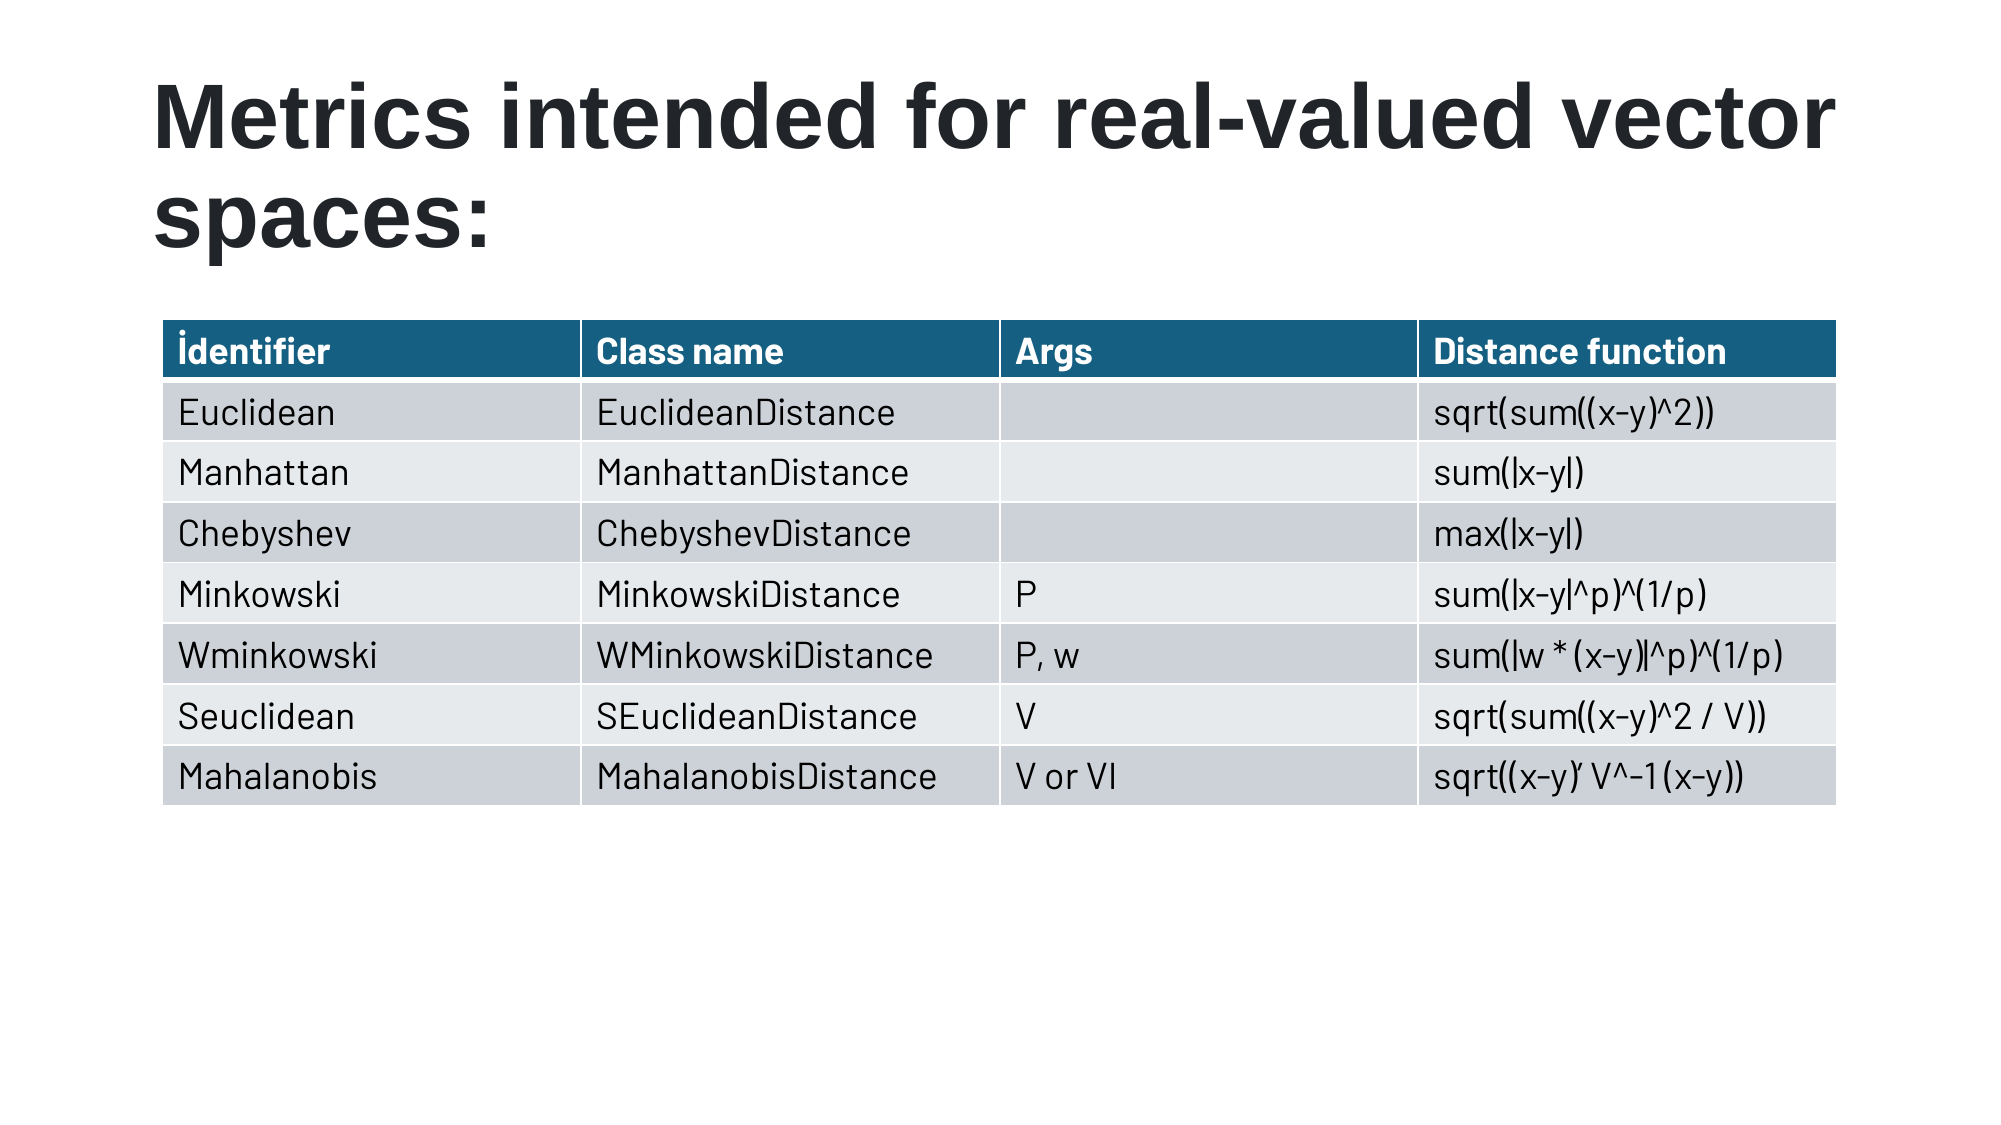

# Metrics intended for real-valued vector spaces:
| İdentifier | Class name | Args | Distance function |
| --- | --- | --- | --- |
| Euclidean | EuclideanDistance |  | sqrt(sum((x-y)^2)) |
| Manhattan | ManhattanDistance |  | sum(|x-y|) |
| Chebyshev | ChebyshevDistance |  | max(|x-y|) |
| Minkowski | MinkowskiDistance | P | sum(|x-y|^p)^(1/p) |
| Wminkowski | WMinkowskiDistance | P, w | sum(|w \* (x-y)|^p)^(1/p) |
| Seuclidean | SEuclideanDistance | V | sqrt(sum((x-y)^2 / V)) |
| Mahalanobis | MahalanobisDistance | V or VI | sqrt((x-y)’ V^-1 (x-y)) |